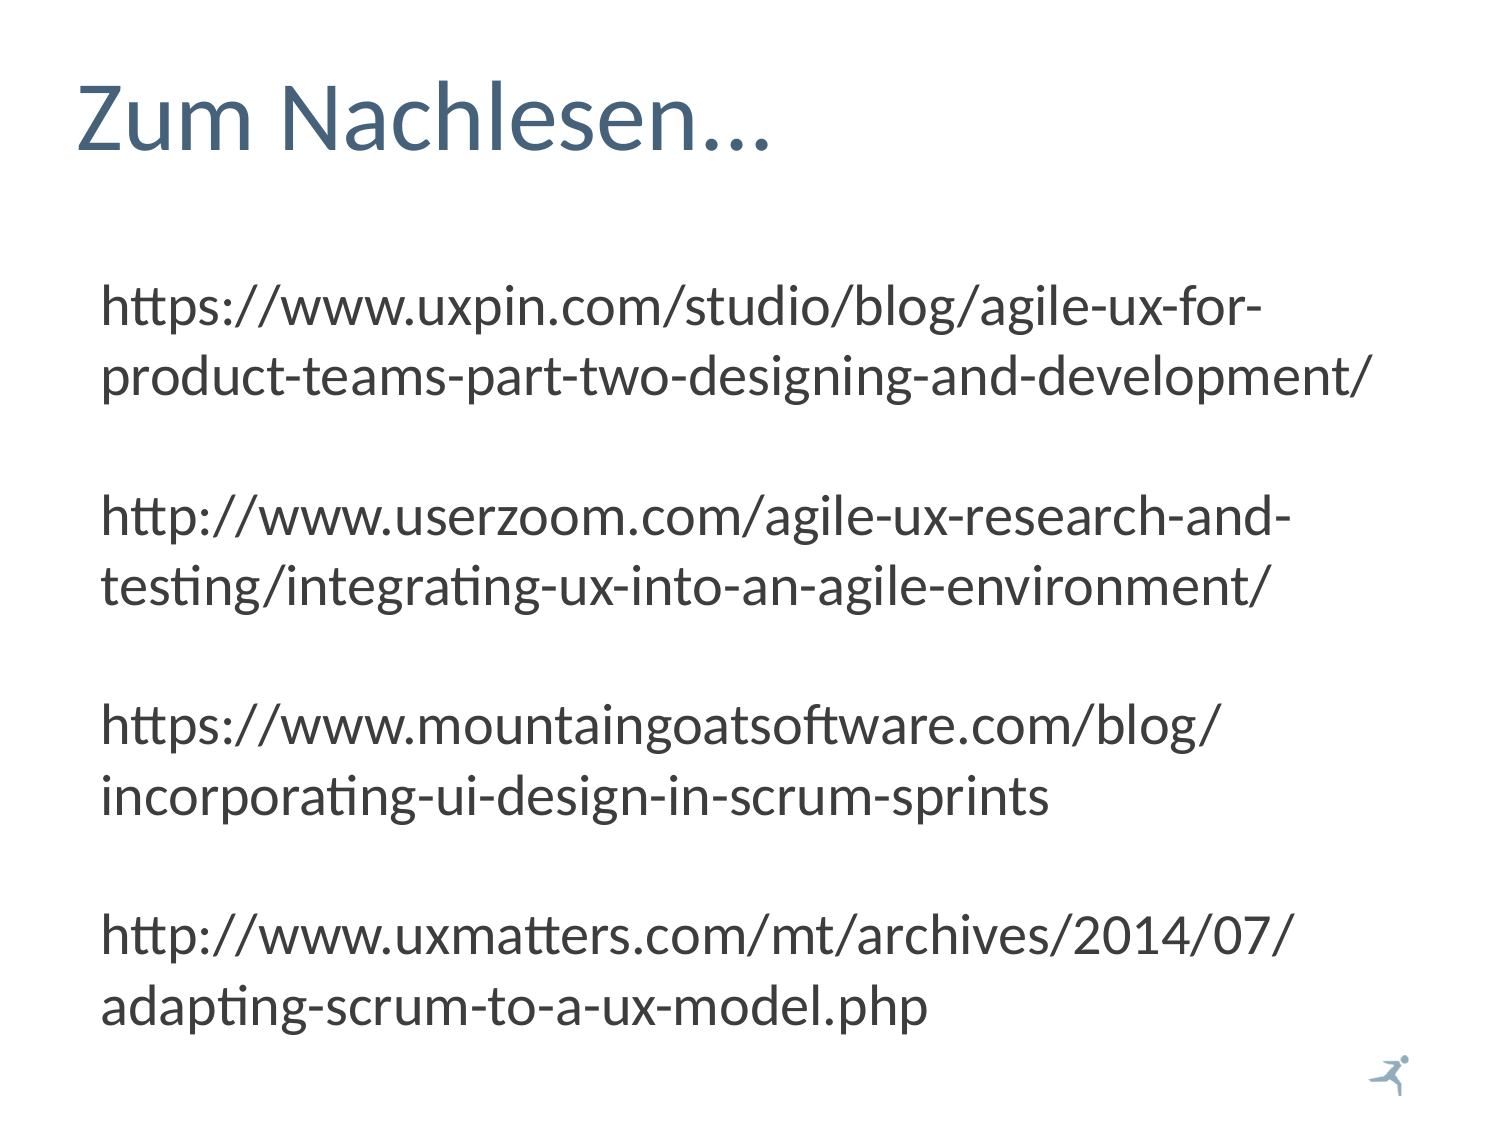

# Zum Nachlesen...

https://www.uxpin.com/studio/blog/agile-ux-for-product-teams-part-two-designing-and-development/
http://www.userzoom.com/agile-ux-research-and-testing/integrating-ux-into-an-agile-environment/
https://www.mountaingoatsoftware.com/blog/incorporating-ui-design-in-scrum-sprints
http://www.uxmatters.com/mt/archives/2014/07/adapting-scrum-to-a-ux-model.php